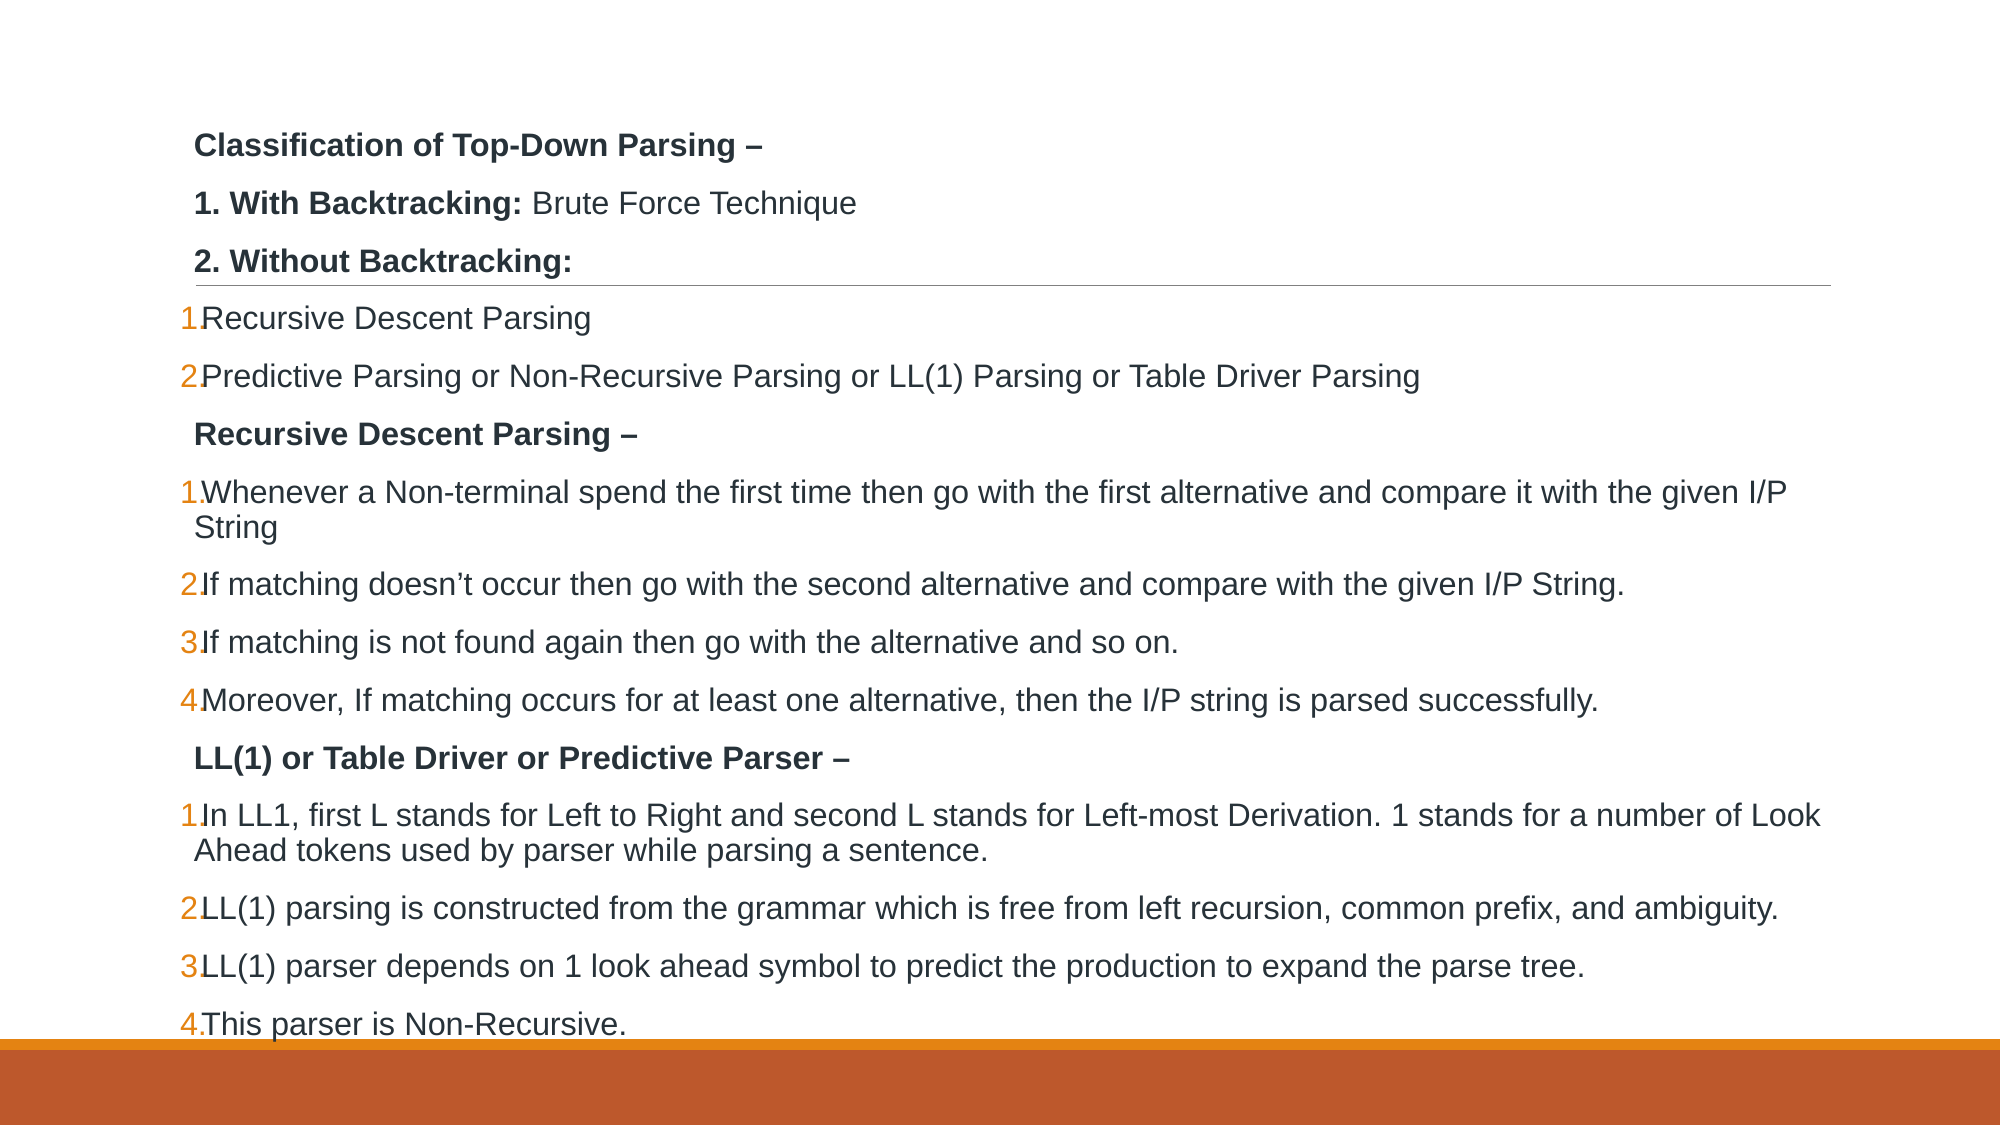

#
Classification of Top-Down Parsing –
1. With Backtracking: Brute Force Technique
2. Without Backtracking:
Recursive Descent Parsing
Predictive Parsing or Non-Recursive Parsing or LL(1) Parsing or Table Driver Parsing
Recursive Descent Parsing –
Whenever a Non-terminal spend the first time then go with the first alternative and compare it with the given I/P String
If matching doesn’t occur then go with the second alternative and compare with the given I/P String.
If matching is not found again then go with the alternative and so on.
Moreover, If matching occurs for at least one alternative, then the I/P string is parsed successfully.
LL(1) or Table Driver or Predictive Parser –
In LL1, first L stands for Left to Right and second L stands for Left-most Derivation. 1 stands for a number of Look Ahead tokens used by parser while parsing a sentence.
LL(1) parsing is constructed from the grammar which is free from left recursion, common prefix, and ambiguity.
LL(1) parser depends on 1 look ahead symbol to predict the production to expand the parse tree.
This parser is Non-Recursive.